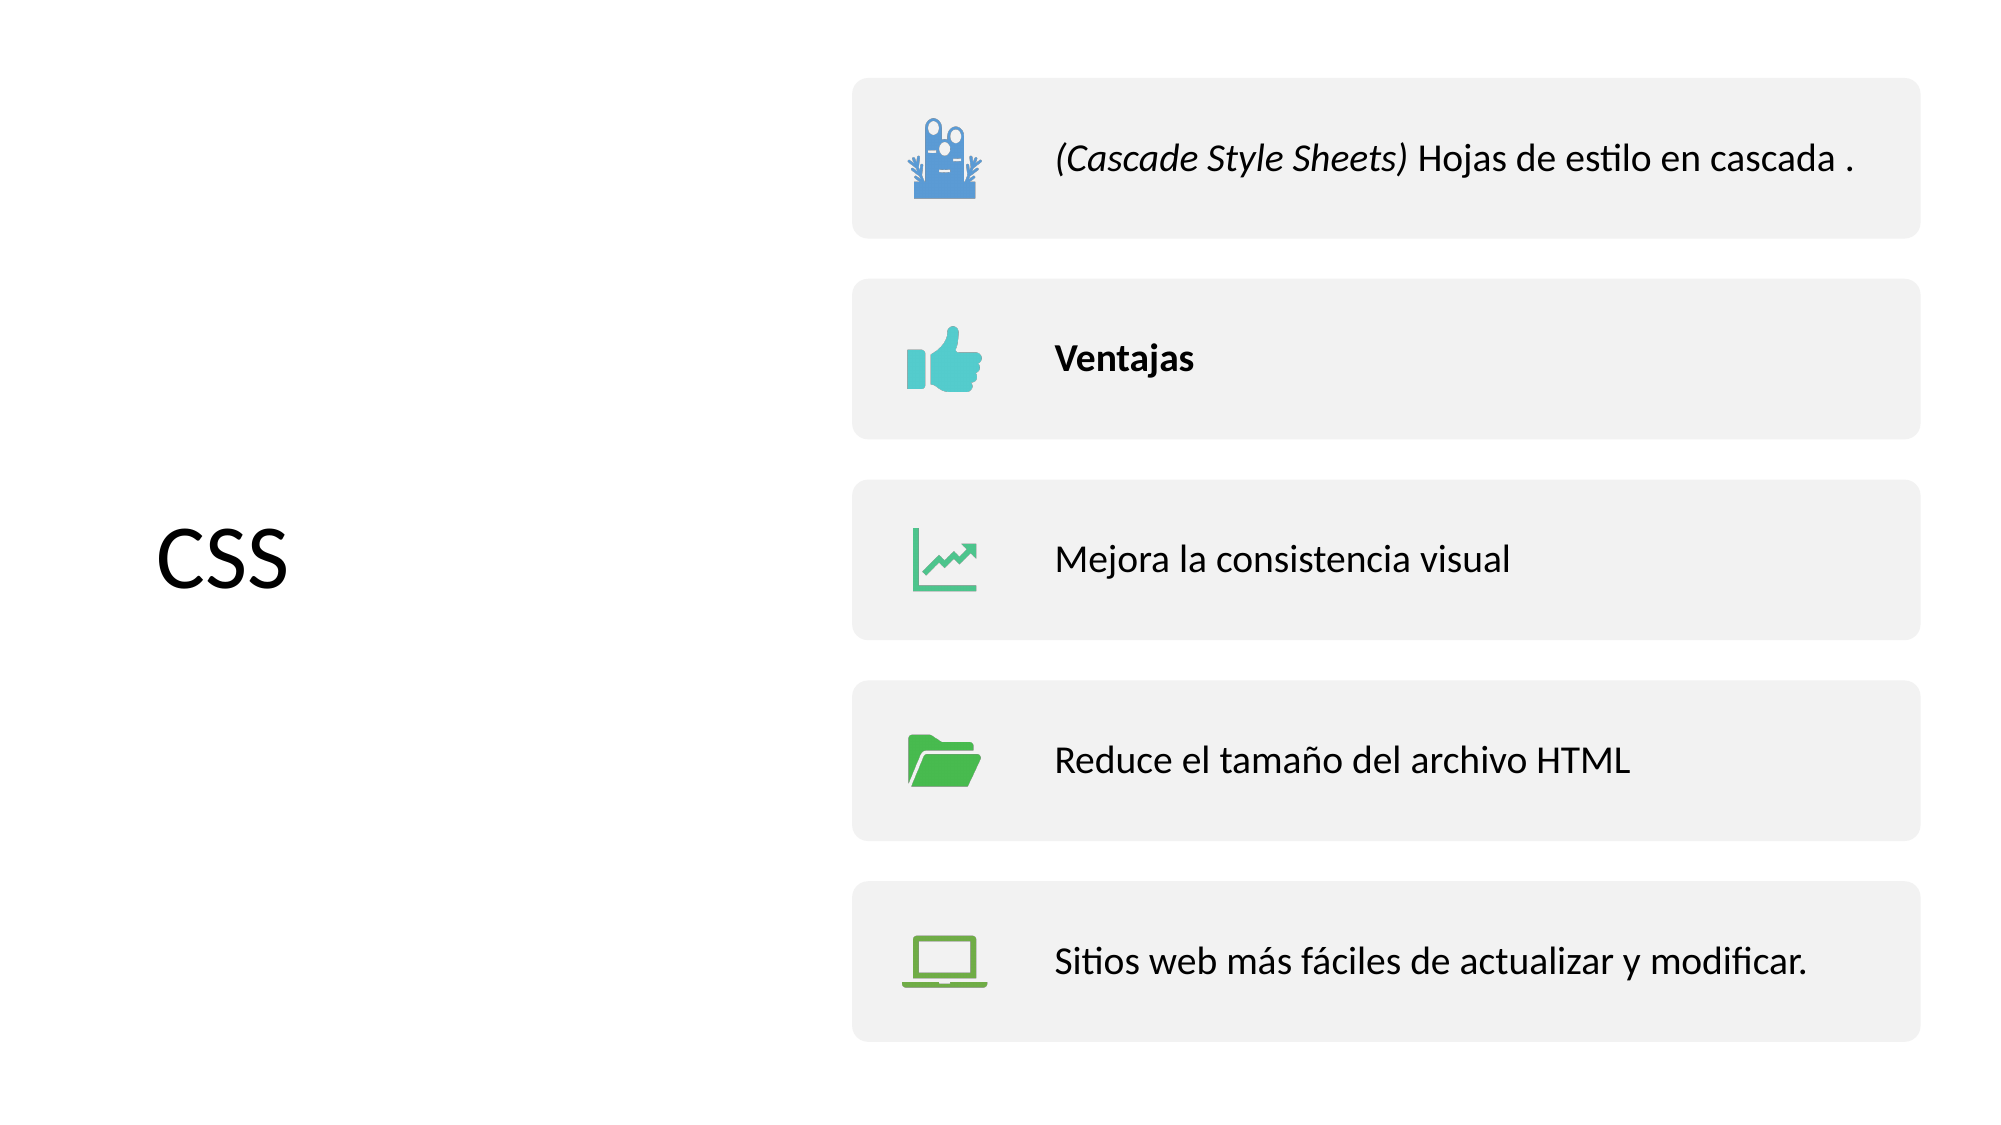

(Cascade Style Sheets) Hojas de estilo en cascada .
Ventajas
Mejora la consistencia visual
Reduce el tamaño del archivo HTML
Sitios web más fáciles de actualizar y modificar.
# CSS